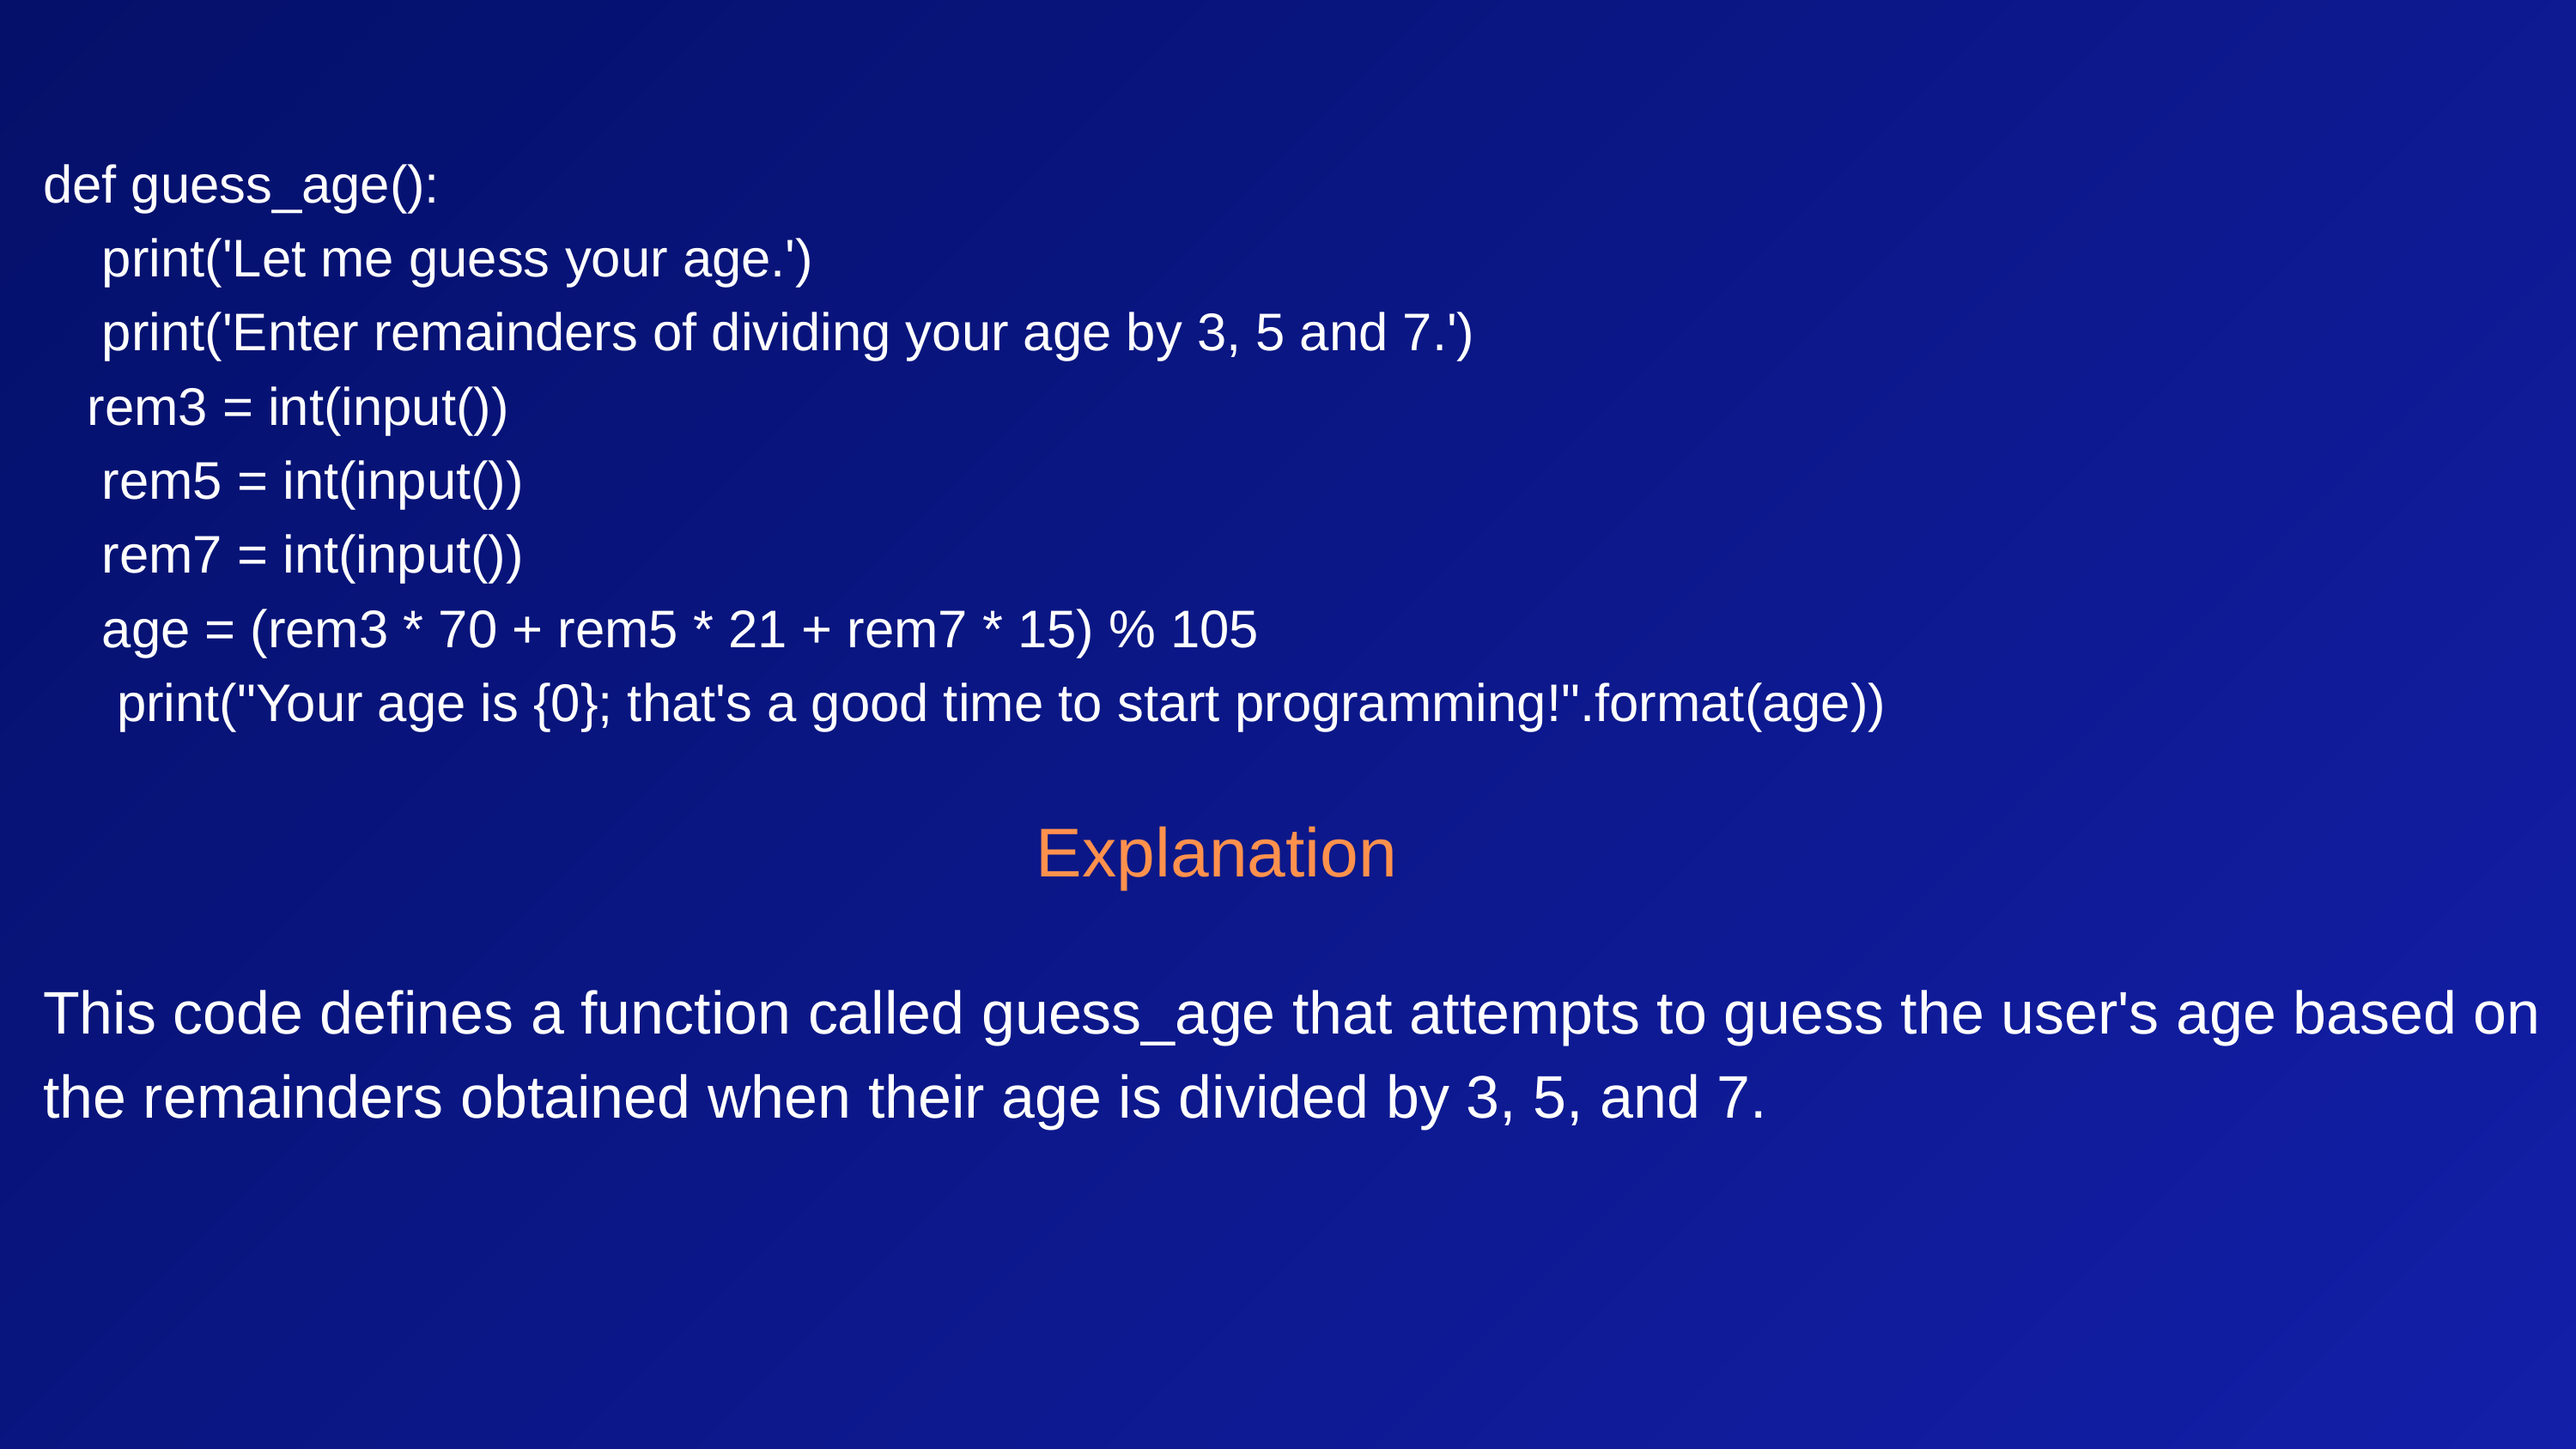

def guess_age():
    print('Let me guess your age.')
    print('Enter remainders of dividing your age by 3, 5 and 7.')
   rem3 = int(input())
    rem5 = int(input())
    rem7 = int(input())
    age = (rem3 * 70 + rem5 * 21 + rem7 * 15) % 105
     print("Your age is {0}; that's a good time to start programming!".format(age))

                                                    Explanation

This code defines a function called guess_age that attempts to guess the user's age based on the remainders obtained when their age is divided by 3, 5, and 7.